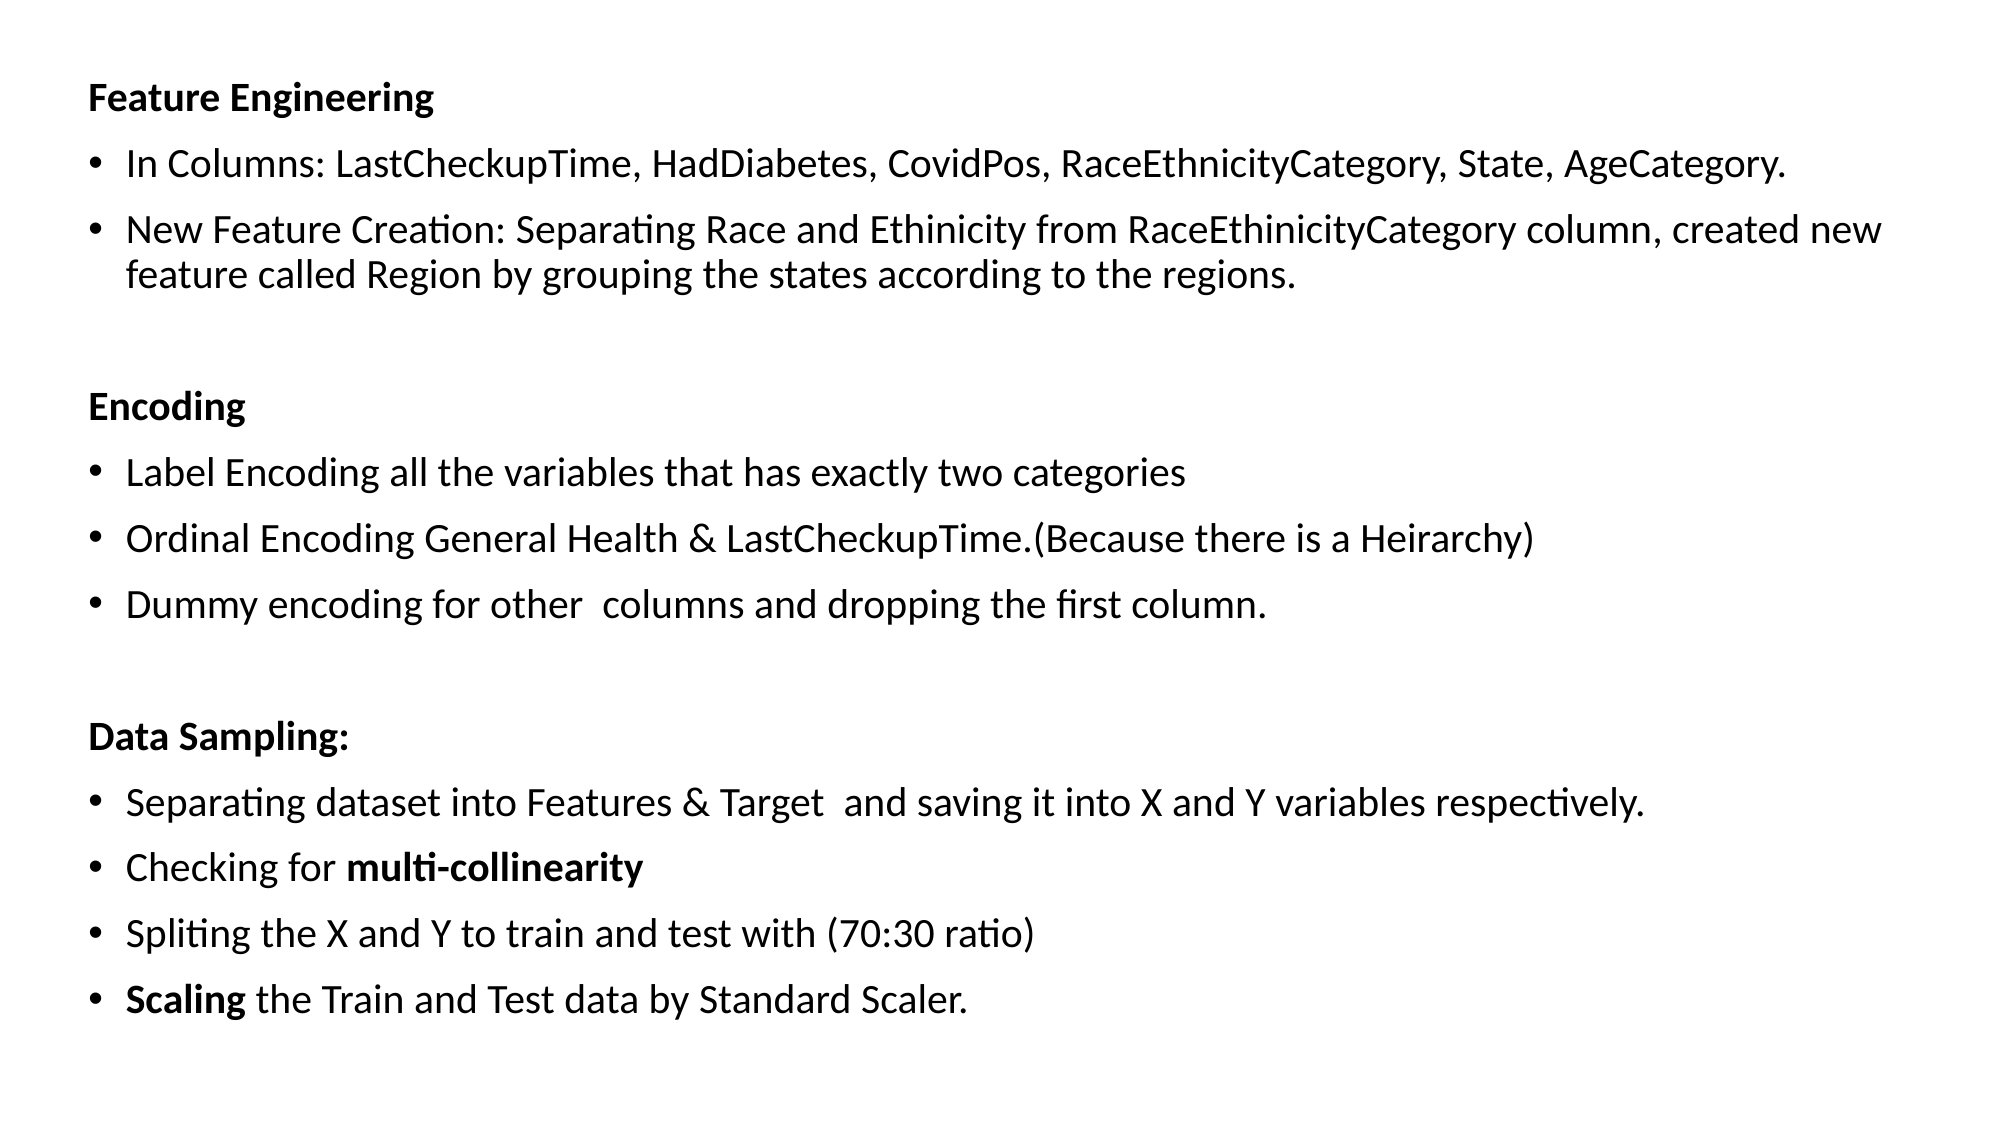

Feature Engineering
In Columns: LastCheckupTime, HadDiabetes, CovidPos, RaceEthnicityCategory, State, AgeCategory.
New Feature Creation: Separating Race and Ethinicity from RaceEthinicityCategory column, created new feature called Region by grouping the states according to the regions.

Encoding
Label Encoding all the variables that has exactly two categories
Ordinal Encoding General Health & LastCheckupTime.(Because there is a Heirarchy)
Dummy encoding for other  columns and dropping the first column.

Data Sampling:
Separating dataset into Features & Target  and saving it into X and Y variables respectively.
Checking for multi-collinearity
Spliting the X and Y to train and test with (70:30 ratio)
Scaling the Train and Test data by Standard Scaler.